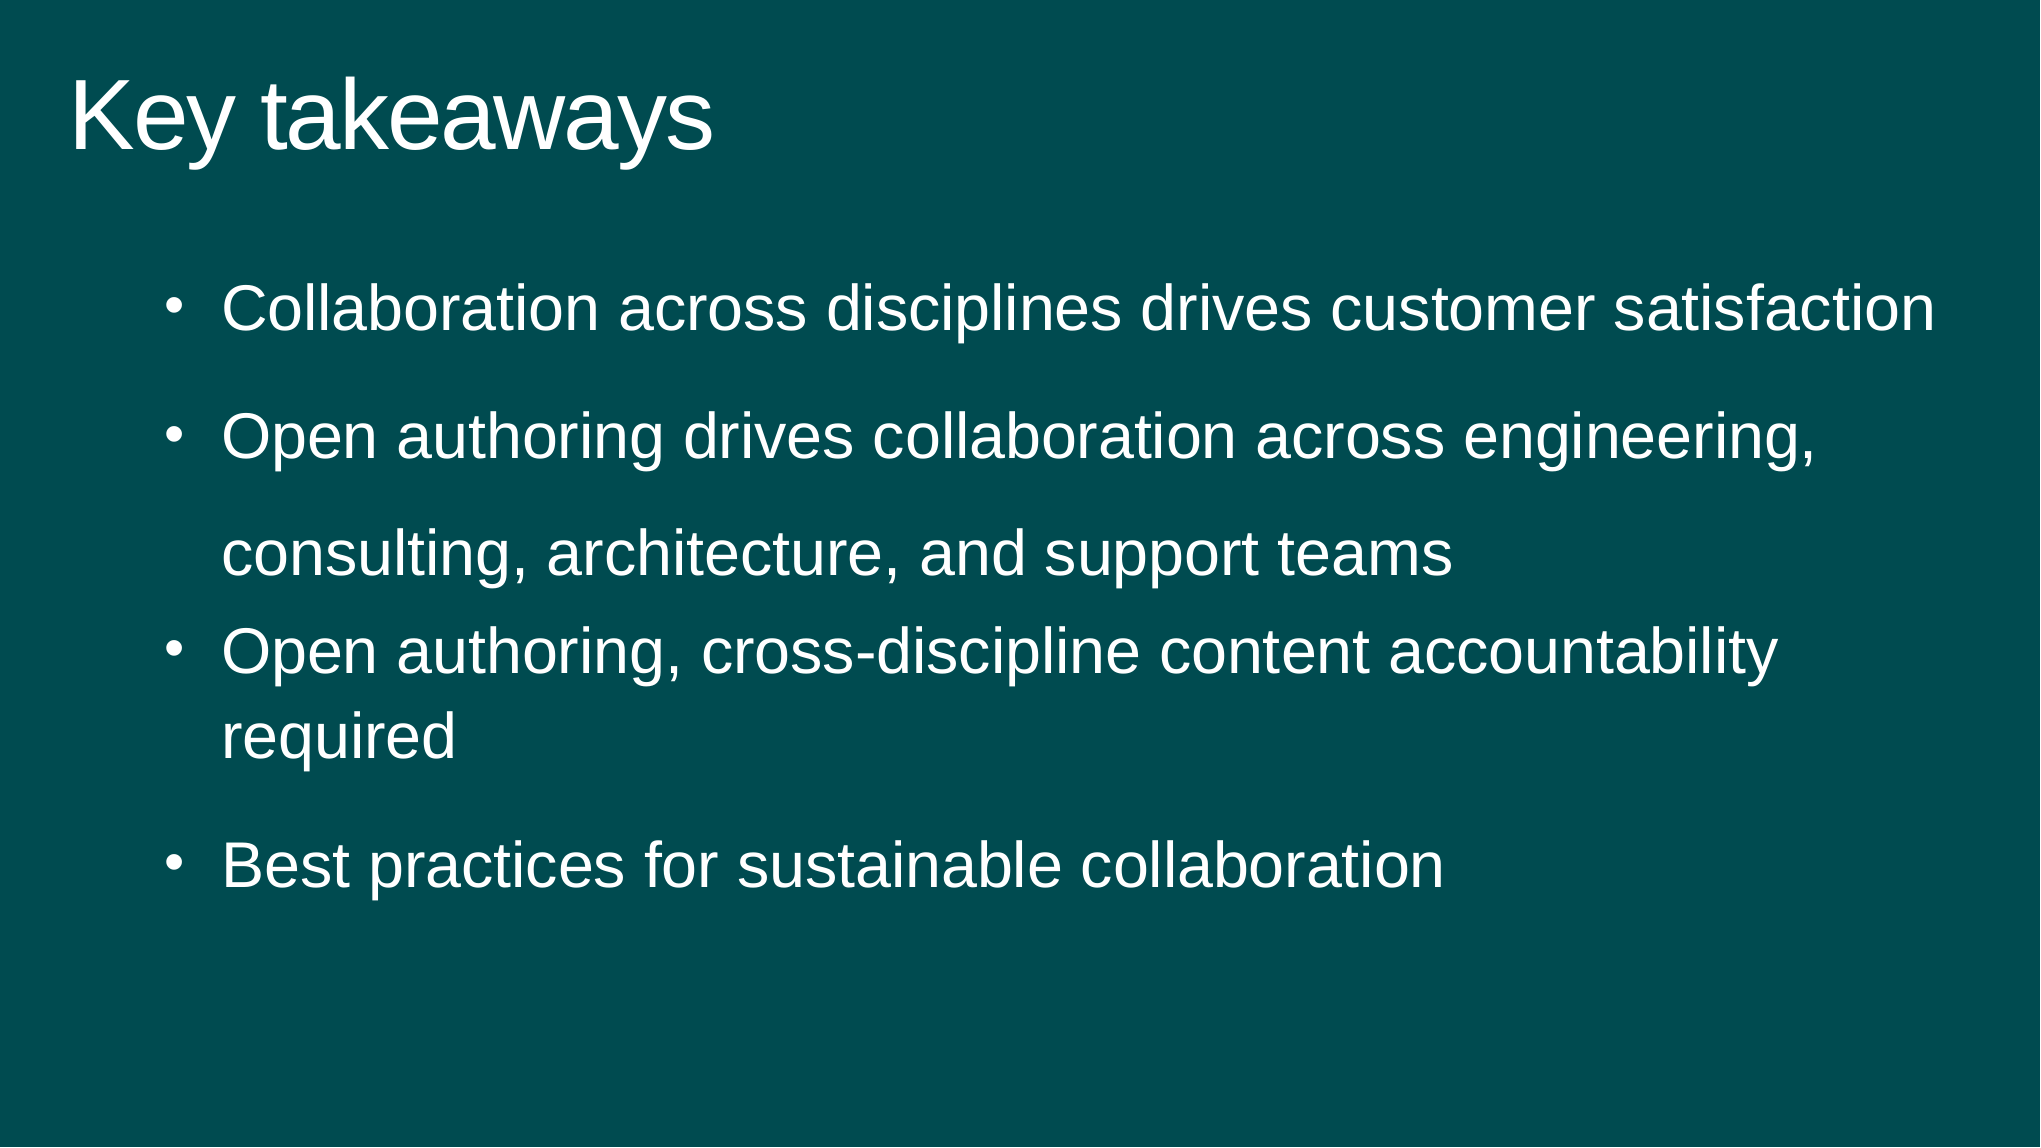

# Key takeaways
Collaboration across disciplines drives customer satisfaction
Open authoring drives collaboration across engineering, consulting, architecture, and support teams
Open authoring, cross-discipline content accountability required
Best practices for sustainable collaboration